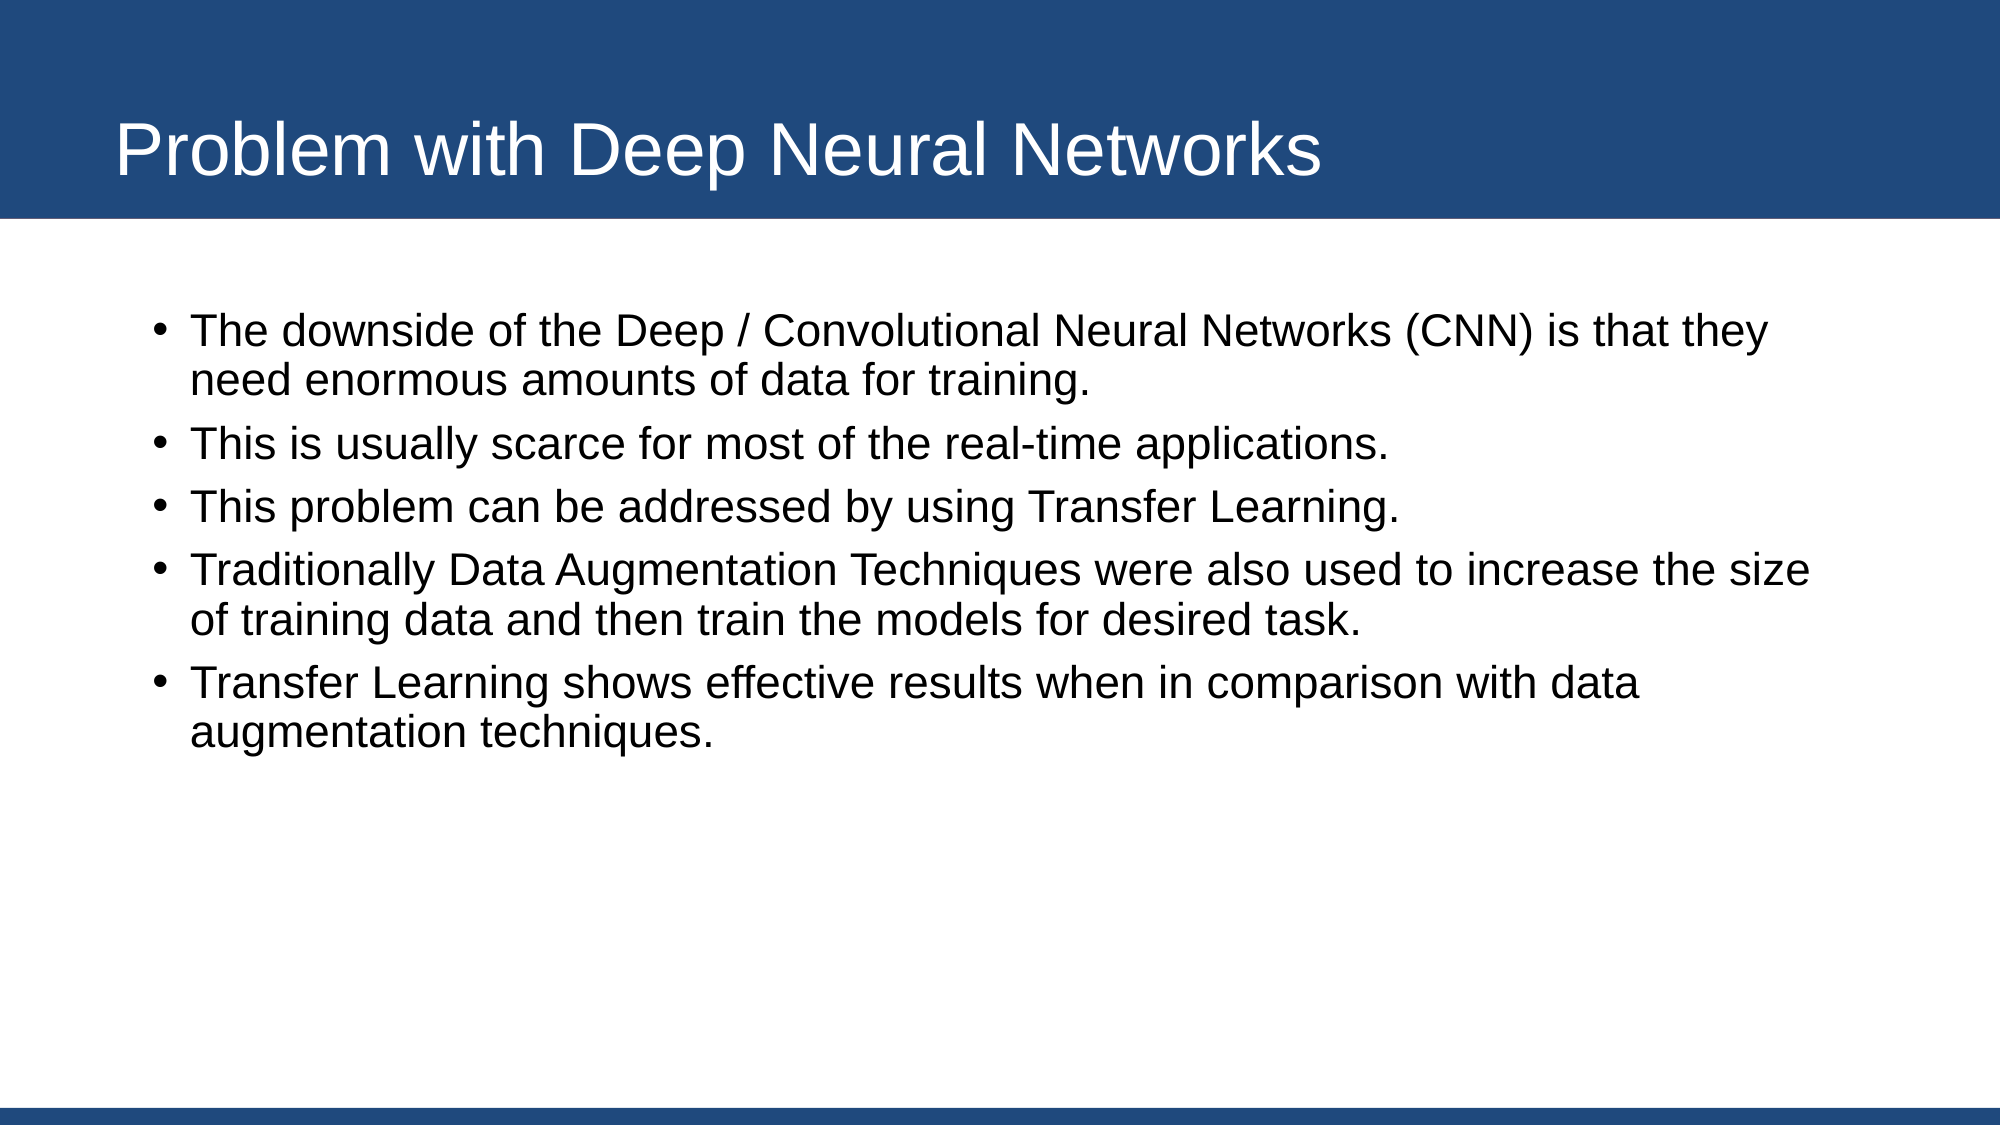

# Problem with Deep Neural Networks
The downside of the Deep / Convolutional Neural Networks (CNN) is that they need enormous amounts of data for training.
This is usually scarce for most of the real-time applications.
This problem can be addressed by using Transfer Learning.
Traditionally Data Augmentation Techniques were also used to increase the size of training data and then train the models for desired task.
Transfer Learning shows effective results when in comparison with data augmentation techniques.